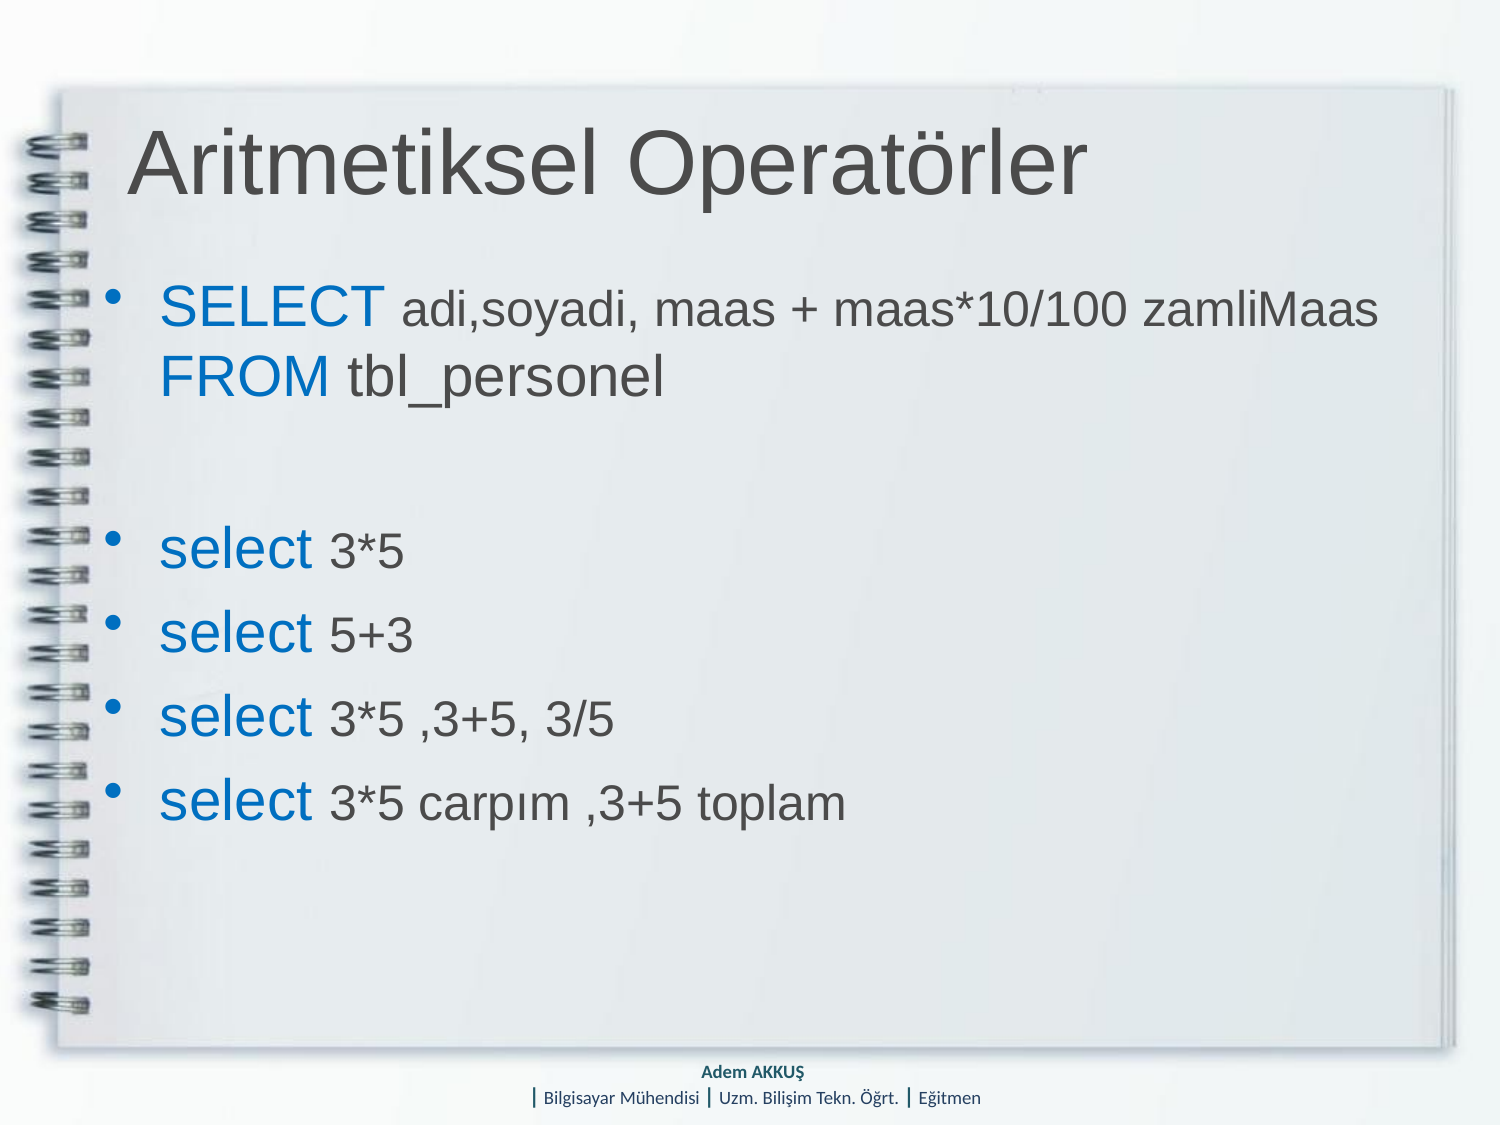

# Aritmetiksel Operatörler
SELECT adi,soyadi, maas + maas*10/100 zamliMaas
FROM tbl_personel

select 3*5
select 5+3
select 3*5 ,3+5, 3/5
select 3*5 carpım ,3+5 toplam
Adem AKKUŞ
| Bilgisayar Mühendisi | Uzm. Bilişim Tekn. Öğrt. | Eğitmen